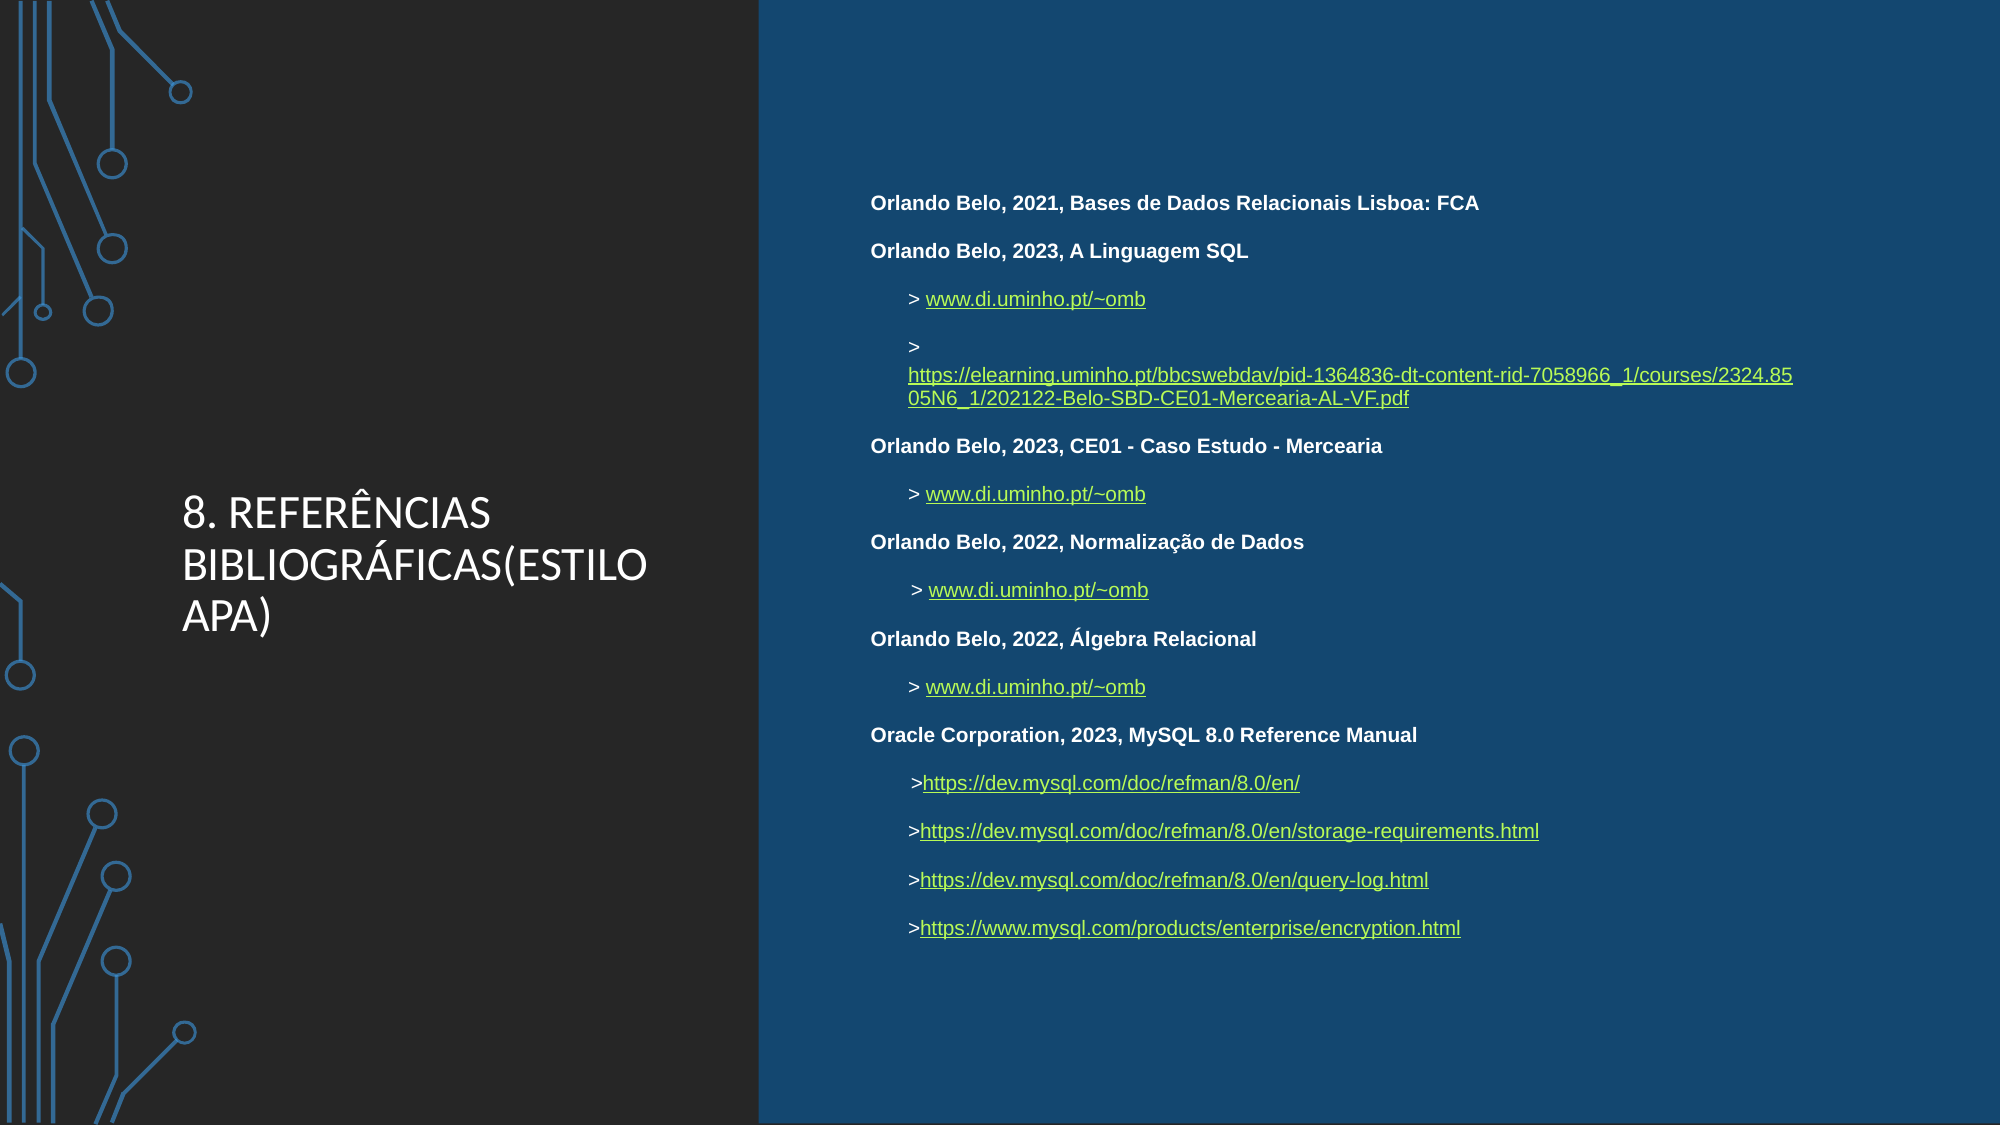

# 8. Referências Bibliográficas(estilo APA)
Orlando Belo, 2021, Bases de Dados Relacionais Lisboa: FCA
Orlando Belo, 2023, A Linguagem SQL
> www.di.uminho.pt/~omb
>https://elearning.uminho.pt/bbcswebdav/pid-1364836-dt-content-rid-7058966_1/courses/2324.8505N6_1/202122-Belo-SBD-CE01-Mercearia-AL-VF.pdf
Orlando Belo, 2023, CE01 - Caso Estudo - Mercearia
> www.di.uminho.pt/~omb
Orlando Belo, 2022, Normalização de Dados
       > www.di.uminho.pt/~omb
Orlando Belo, 2022, Álgebra Relacional
> www.di.uminho.pt/~omb
Oracle Corporation, 2023, MySQL 8.0 Reference Manual
       >https://dev.mysql.com/doc/refman/8.0/en/
>https://dev.mysql.com/doc/refman/8.0/en/storage-requirements.html
>https://dev.mysql.com/doc/refman/8.0/en/query-log.html
>https://www.mysql.com/products/enterprise/encryption.html